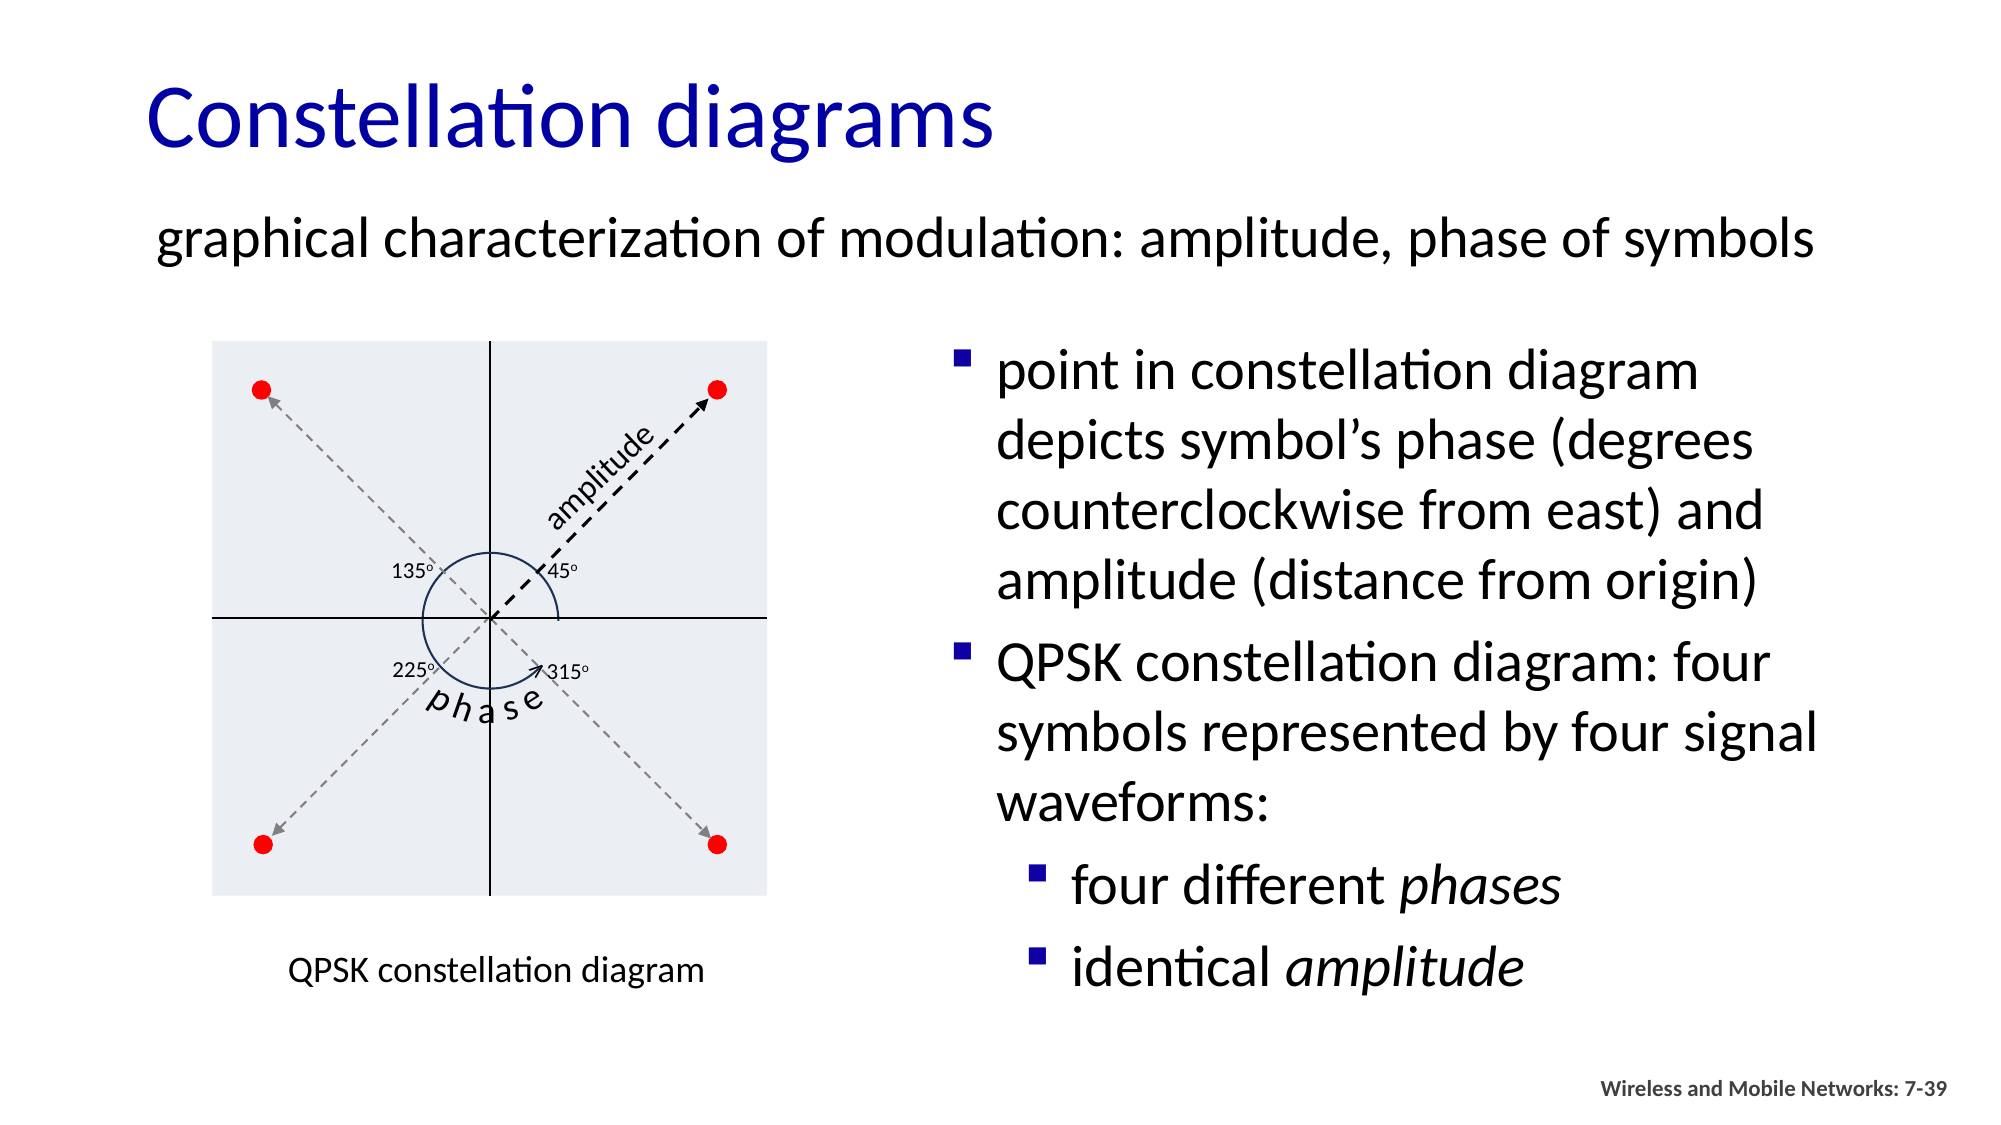

# Constellation diagrams
graphical characterization of modulation: amplitude, phase of symbols
point in constellation diagram depicts symbol’s phase (degrees counterclockwise from east) and  amplitude (distance from origin)
QPSK constellation diagram: four symbols represented by four signal waveforms:
four different phases
identical amplitude

amplitude
135o
45o

225o
315o
V
e
p
s
h
a

QPSK constellation diagram
Wireless and Mobile Networks: 7-39